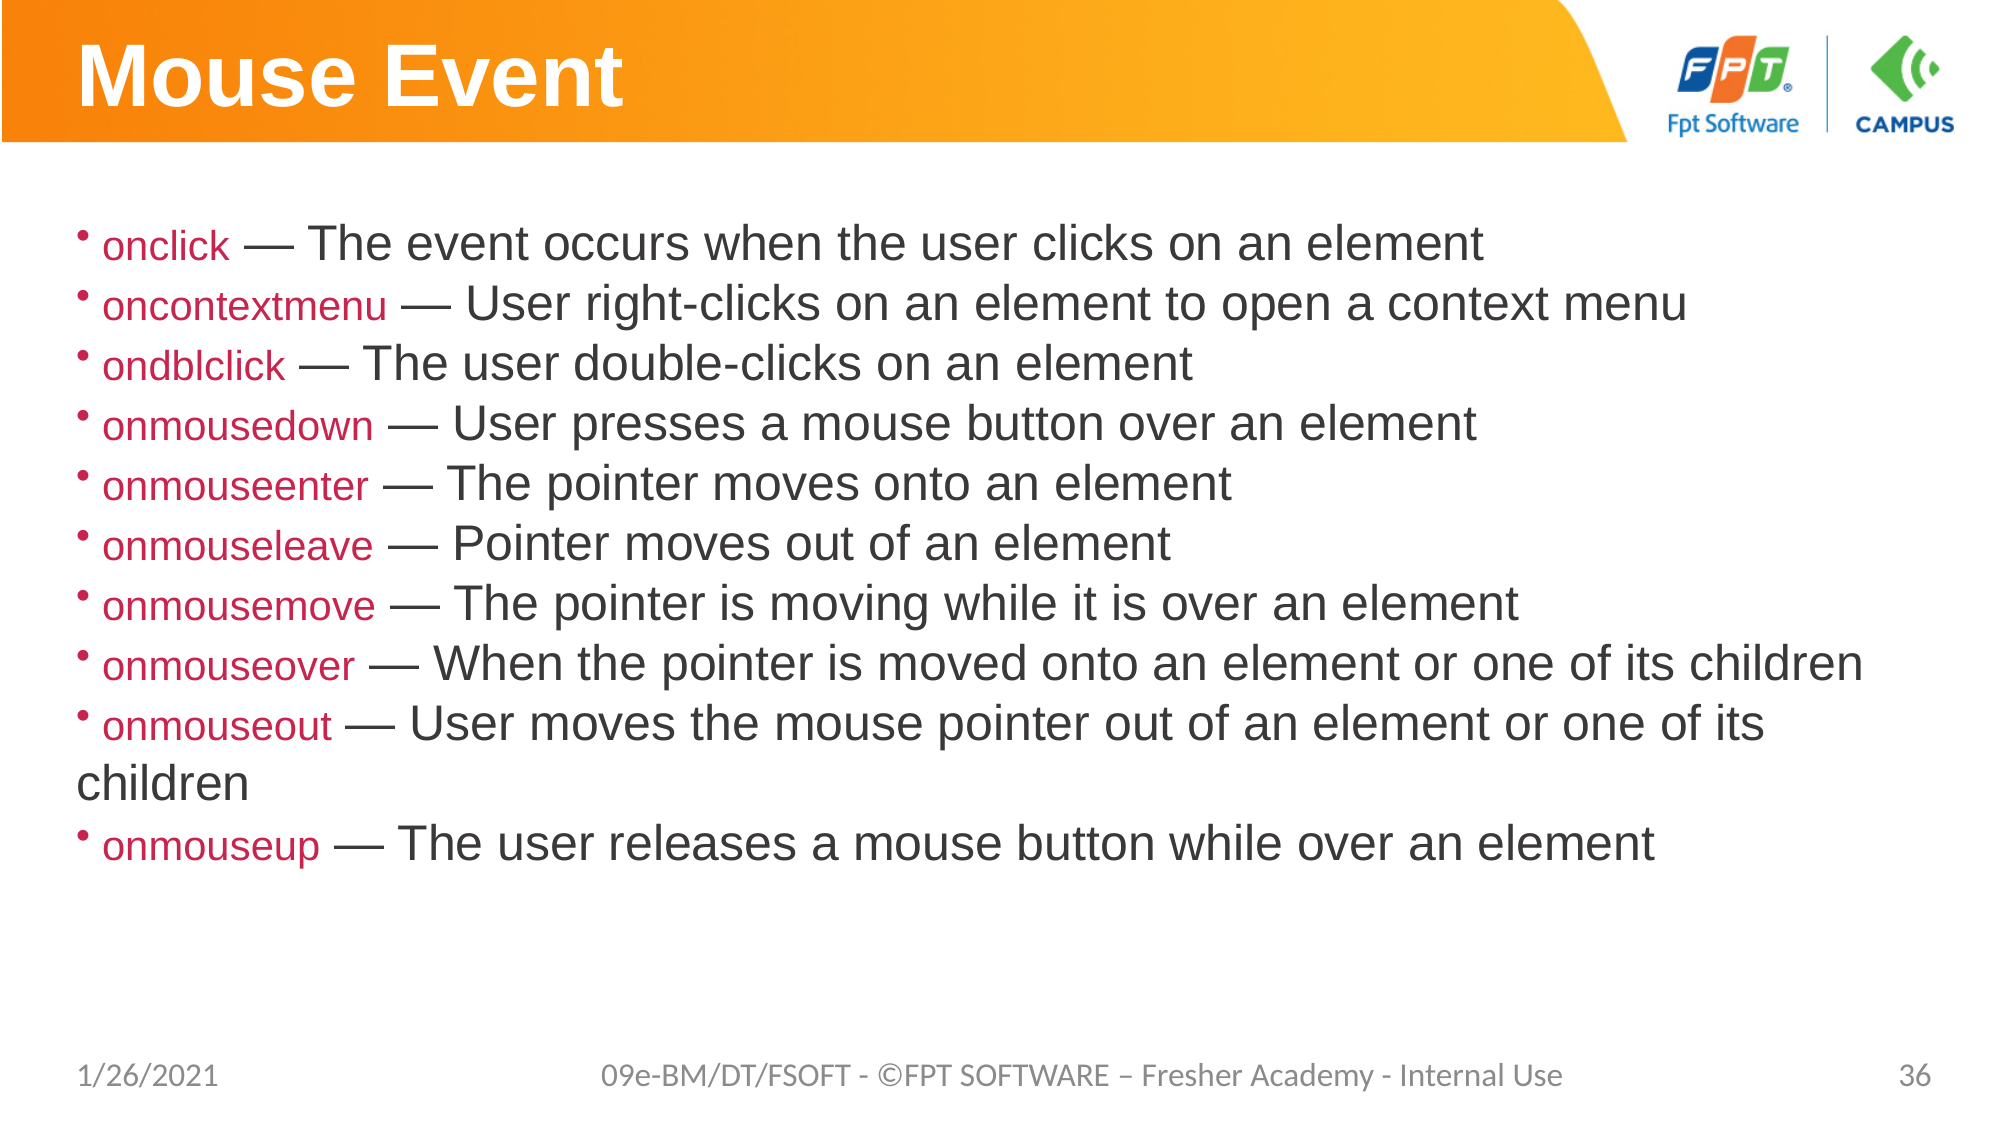

# Mouse Event
 onclick — The event occurs when the user clicks on an element
 oncontextmenu — User right-clicks on an element to open a context menu
 ondblclick — The user double-clicks on an element
 onmousedown — User presses a mouse button over an element
 onmouseenter — The pointer moves onto an element
 onmouseleave — Pointer moves out of an element
 onmousemove — The pointer is moving while it is over an element
 onmouseover — When the pointer is moved onto an element or one of its children
 onmouseout — User moves the mouse pointer out of an element or one of its children
 onmouseup — The user releases a mouse button while over an element

1/26/2021
09e-BM/DT/FSOFT - ©FPT SOFTWARE – Fresher Academy - Internal Use
36